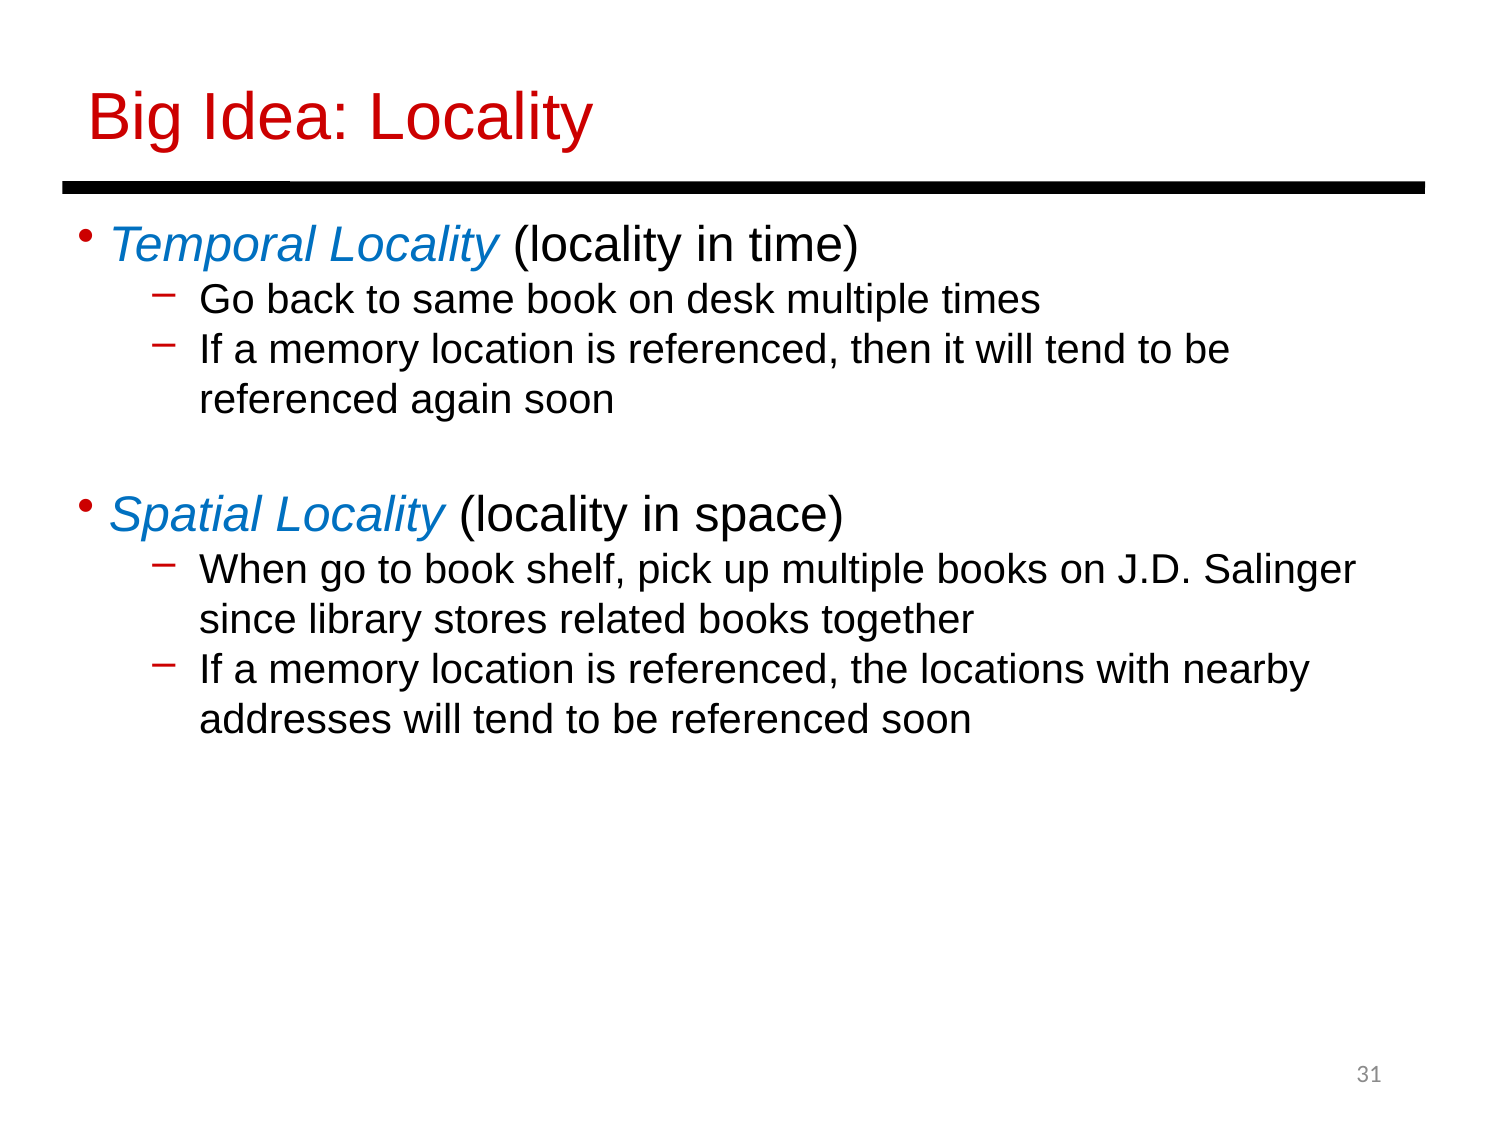

Big Idea: Locality

 Temporal Locality (locality in time)
Go back to same book on desk multiple times
If a memory location is referenced, then it will tend to be referenced again soon

 Spatial Locality (locality in space)
When go to book shelf, pick up multiple books on J.D. Salinger since library stores related books together
If a memory location is referenced, the locations with nearby addresses will tend to be referenced soon

31